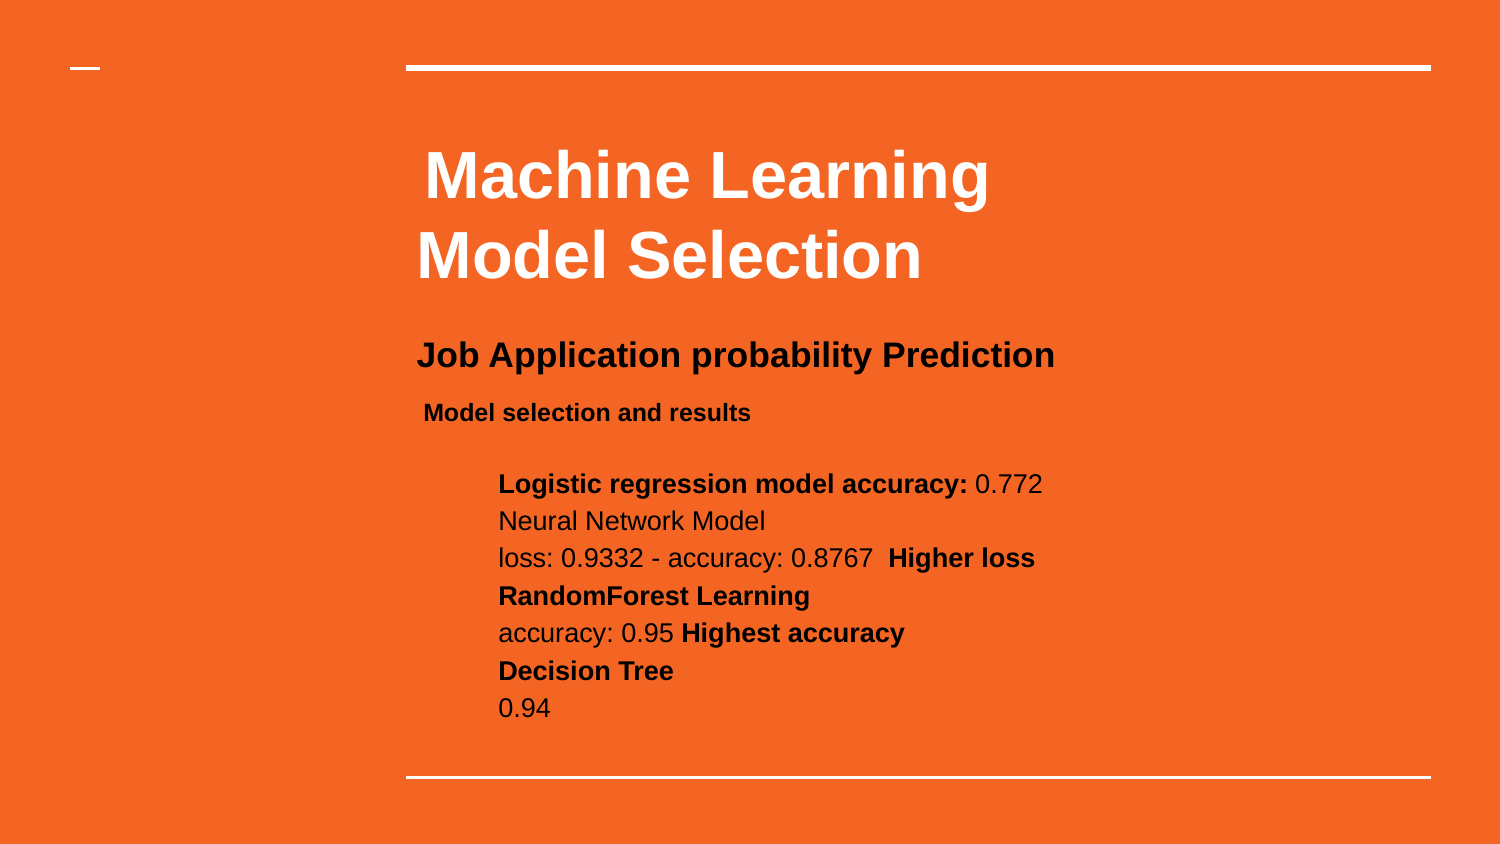

# Machine Learning
Model Selection

Job Application probability Prediction
Model selection and results

	Logistic regression model accuracy: 0.772
	Neural Network Model
	loss: 0.9332 - accuracy: 0.8767  Higher loss
	RandomForest Learning
	accuracy: 0.95 Highest accuracy
	Decision Tree
	0.94